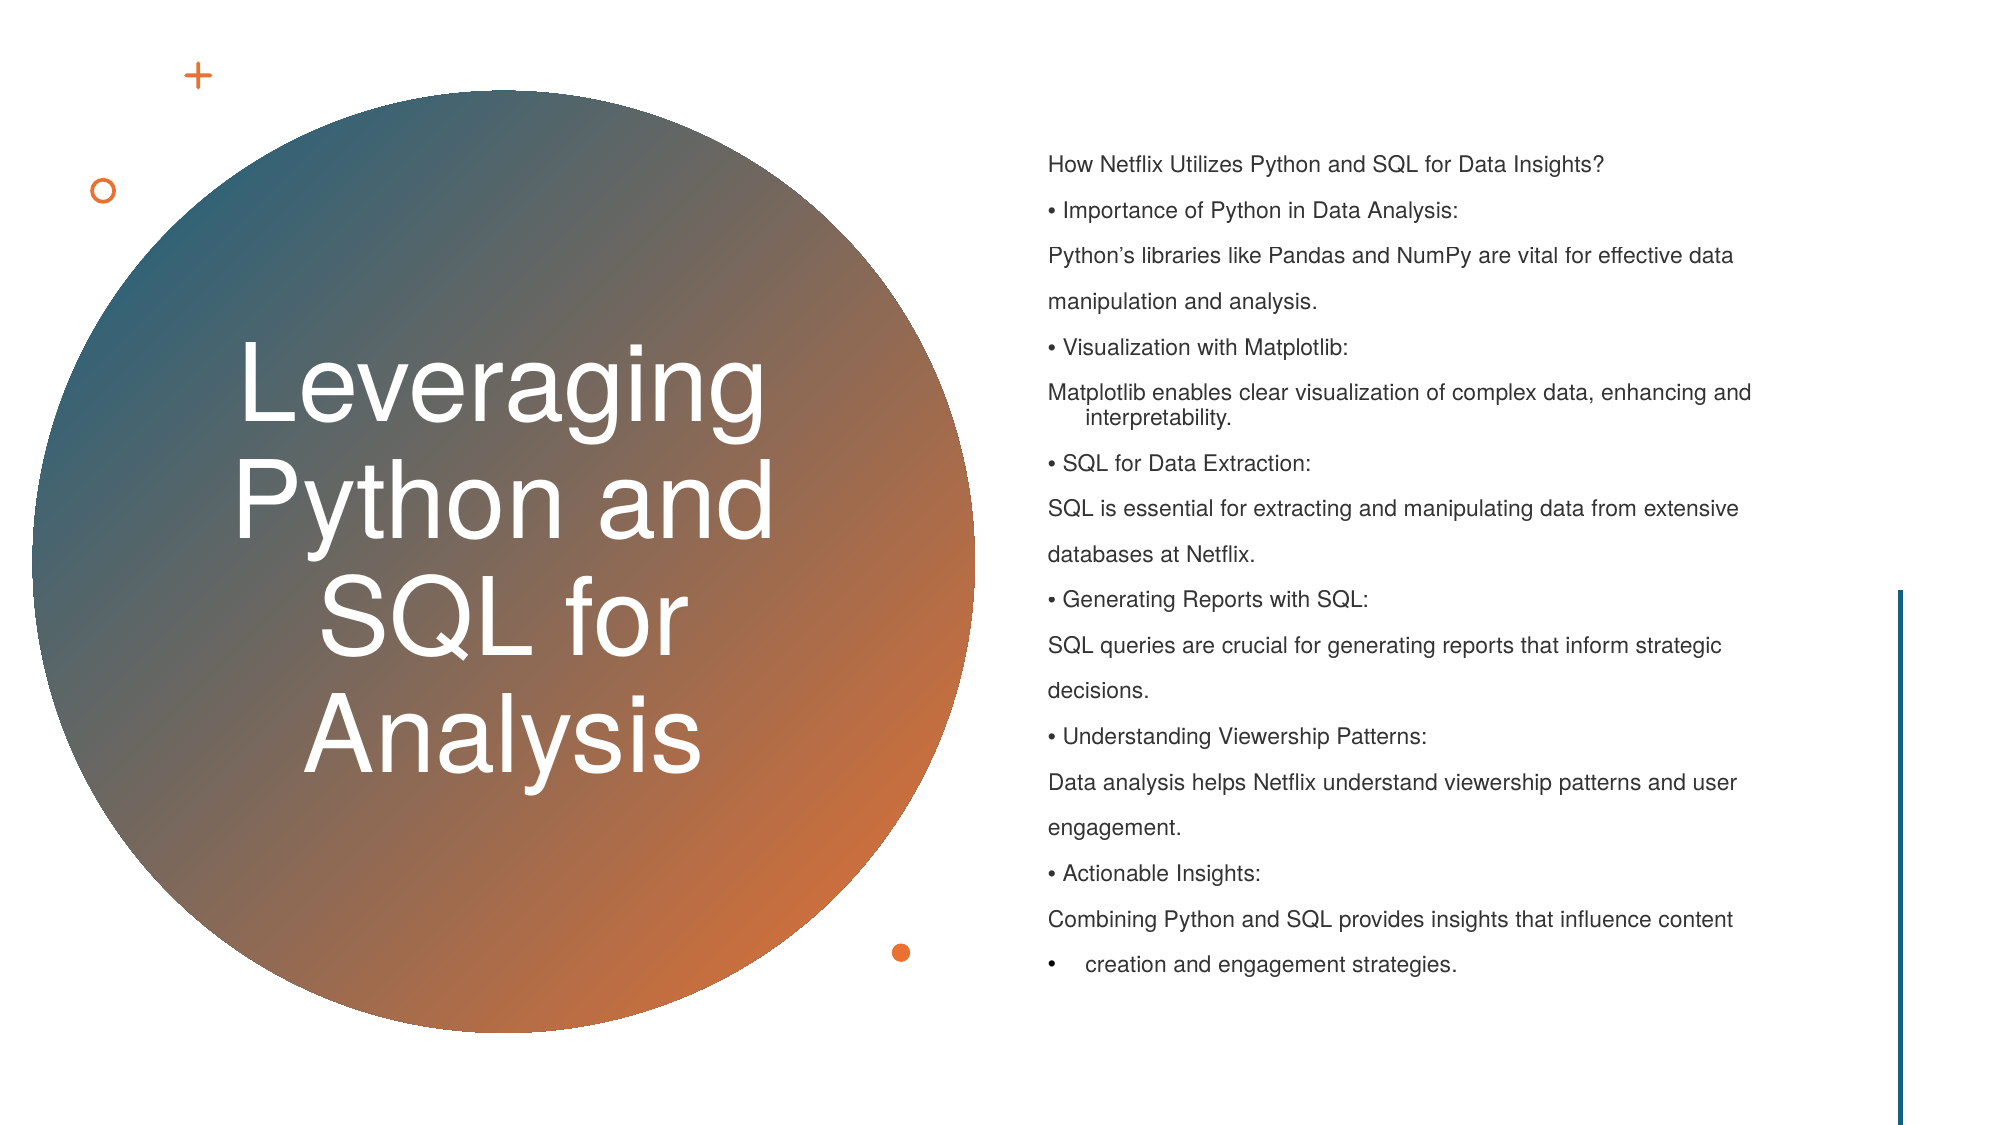

How Netflix Utilizes Python and SQL for Data Insights?
• Importance of Python in Data Analysis:
Python’s libraries like Pandas and NumPy are vital for effective data
manipulation and analysis.
• Visualization with Matplotlib:
Matplotlib enables clear visualization of complex data, enhancing and interpretability.
• SQL for Data Extraction:
SQL is essential for extracting and manipulating data from extensive
databases at Netflix.
• Generating Reports with SQL:
SQL queries are crucial for generating reports that inform strategic
decisions.
• Understanding Viewership Patterns:
Data analysis helps Netflix understand viewership patterns and user
engagement.
• Actionable Insights:
Combining Python and SQL provides insights that influence content
creation and engagement strategies.

# Leveraging Python and SQL for Analysis